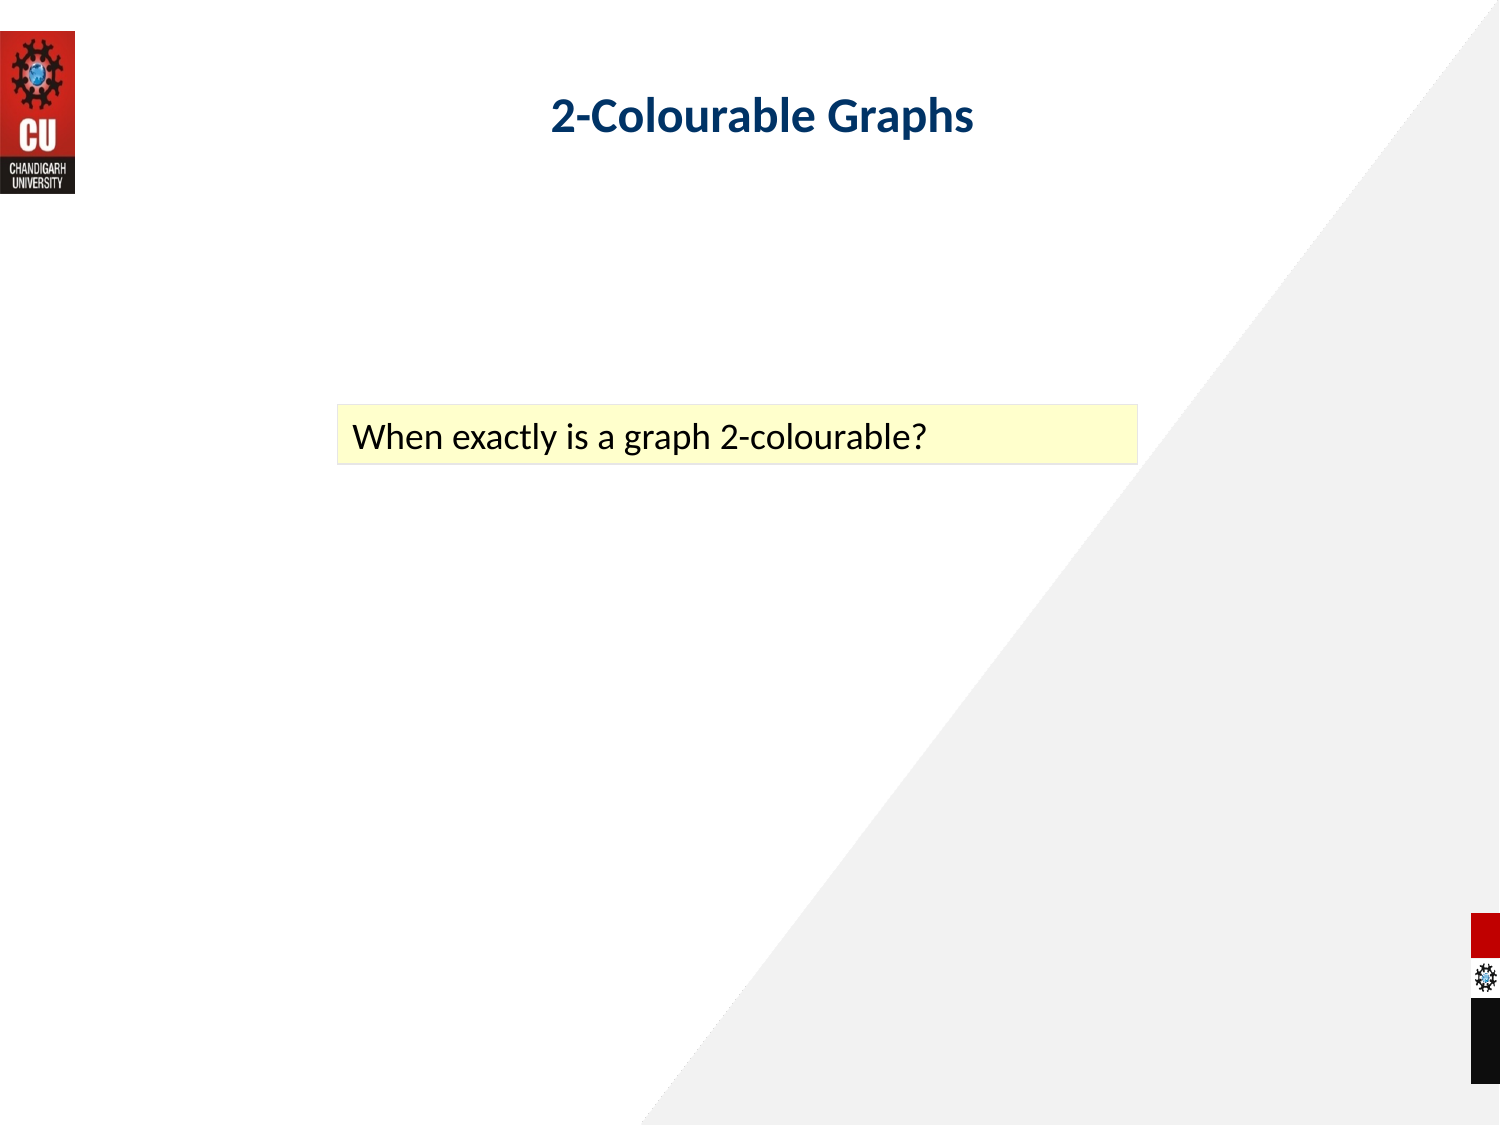

2-Colourable Graphs
When exactly is a graph 2-colourable?